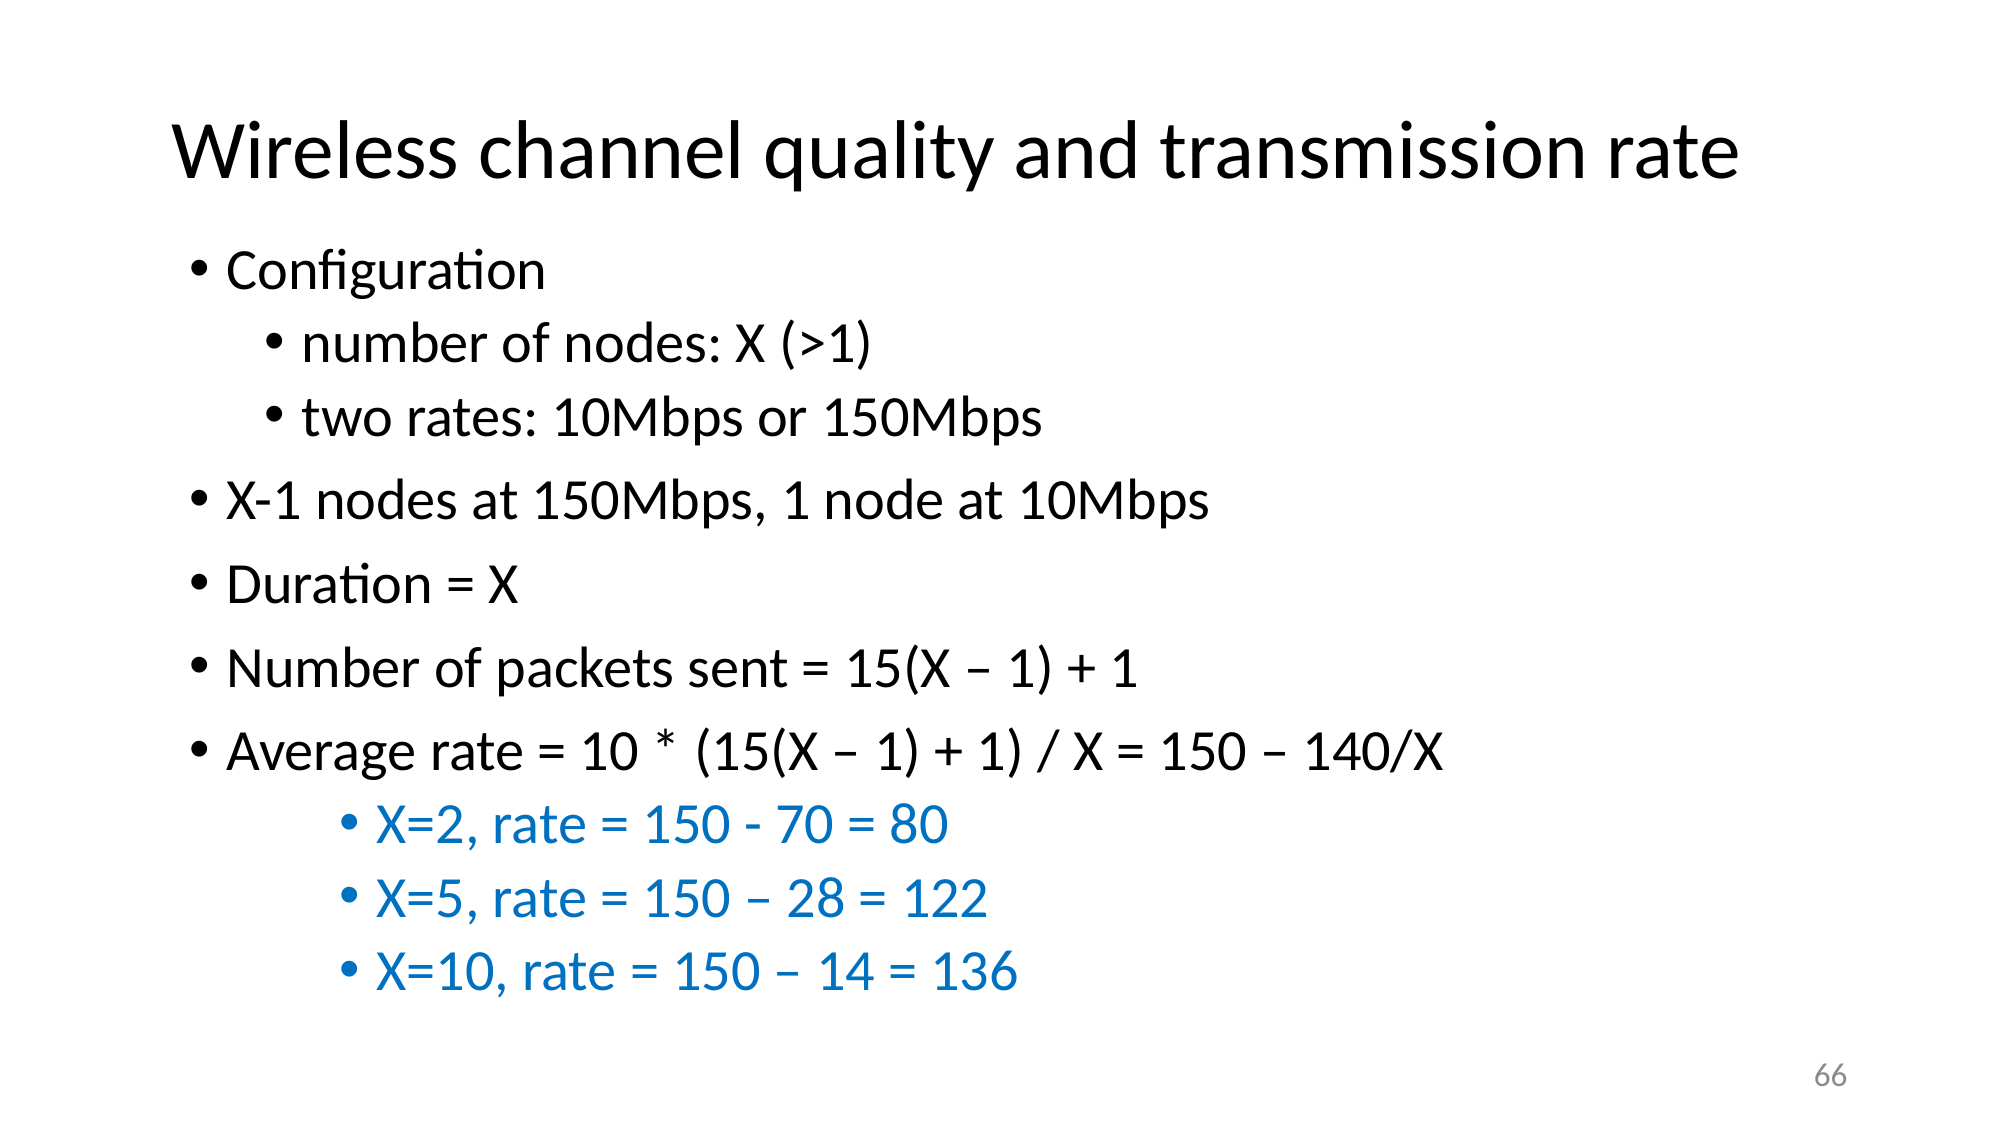

# Wireless channel quality and transmission rate
Configuration
number of nodes: X (>1)
two rates: 10Mbps or 150Mbps
X-1 nodes at 150Mbps, 1 node at 10Mbps
Duration = X
Number of packets sent = 15(X – 1) + 1
Average rate = 10 * (15(X – 1) + 1) / X = 150 – 140/X
X=2, rate = 150 - 70 = 80
X=5, rate = 150 – 28 = 122
X=10, rate = 150 – 14 = 136
66